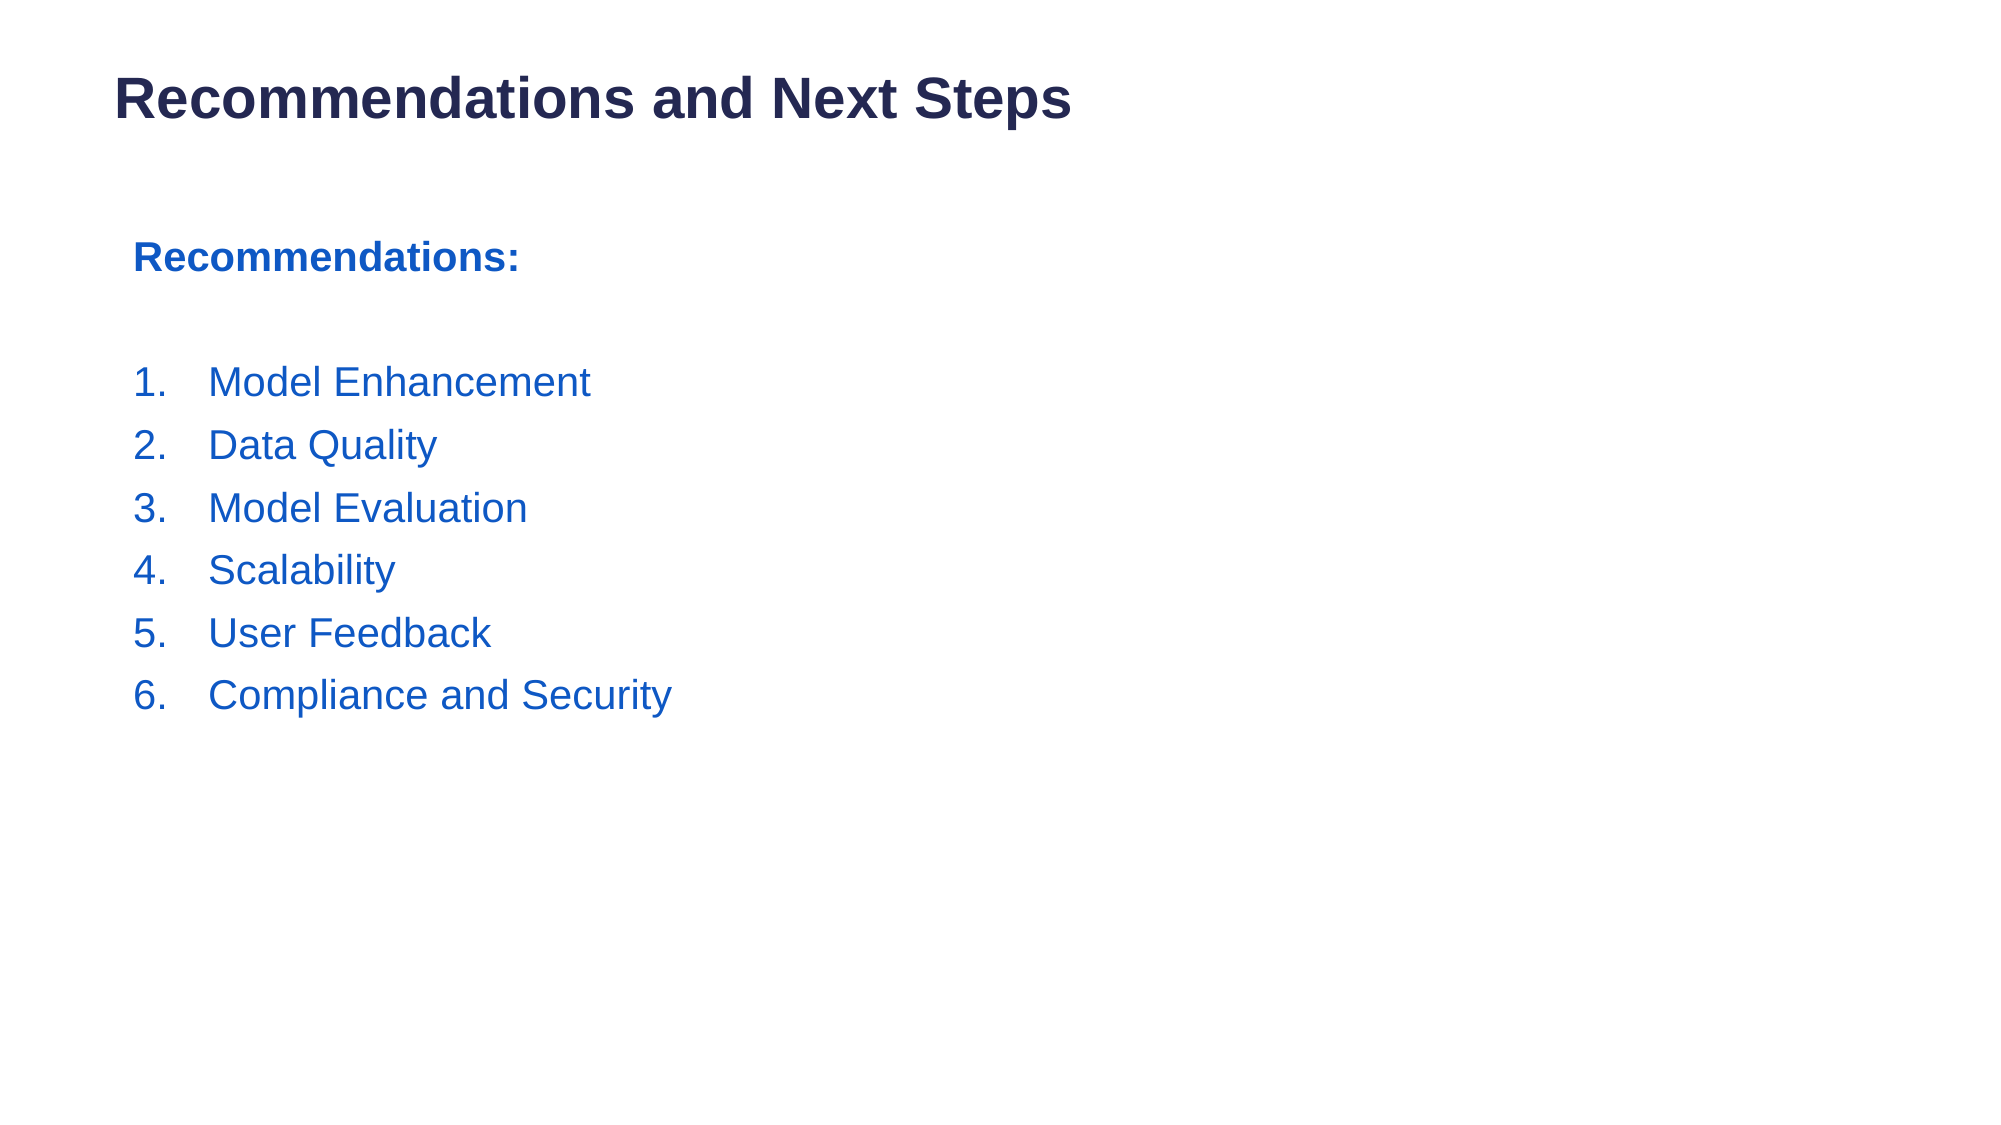

# Recommendations and Next Steps
Recommendations:

Model Enhancement
Data Quality
Model Evaluation
Scalability
User Feedback
Compliance and Security